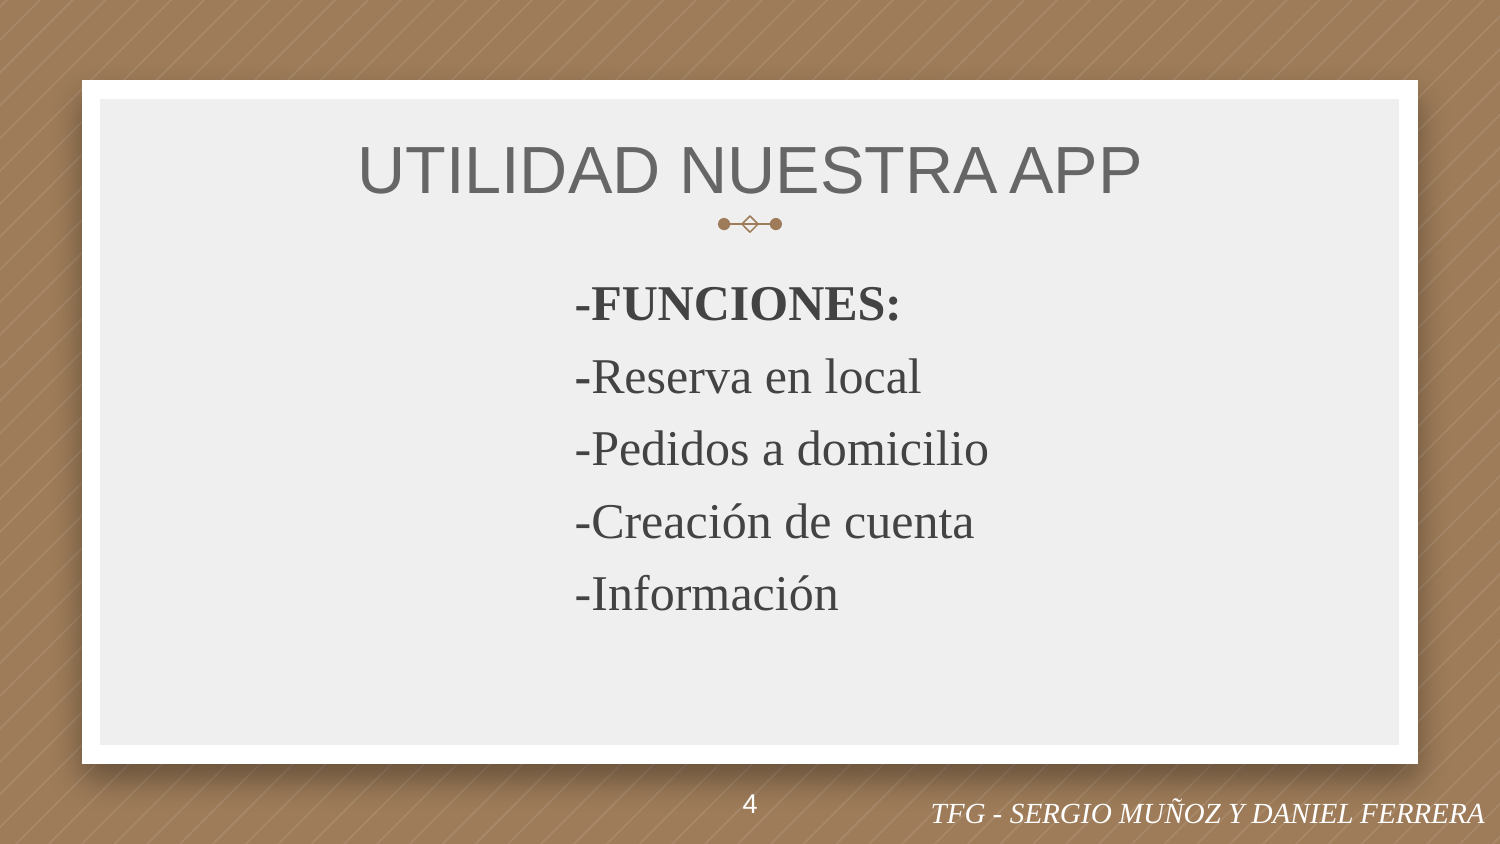

# UTILIDAD NUESTRA APP
-FUNCIONES:
-Reserva en local
-Pedidos a domicilio
-Creación de cuenta
-Información
4
TFG - SERGIO MUÑOZ Y DANIEL FERRERA